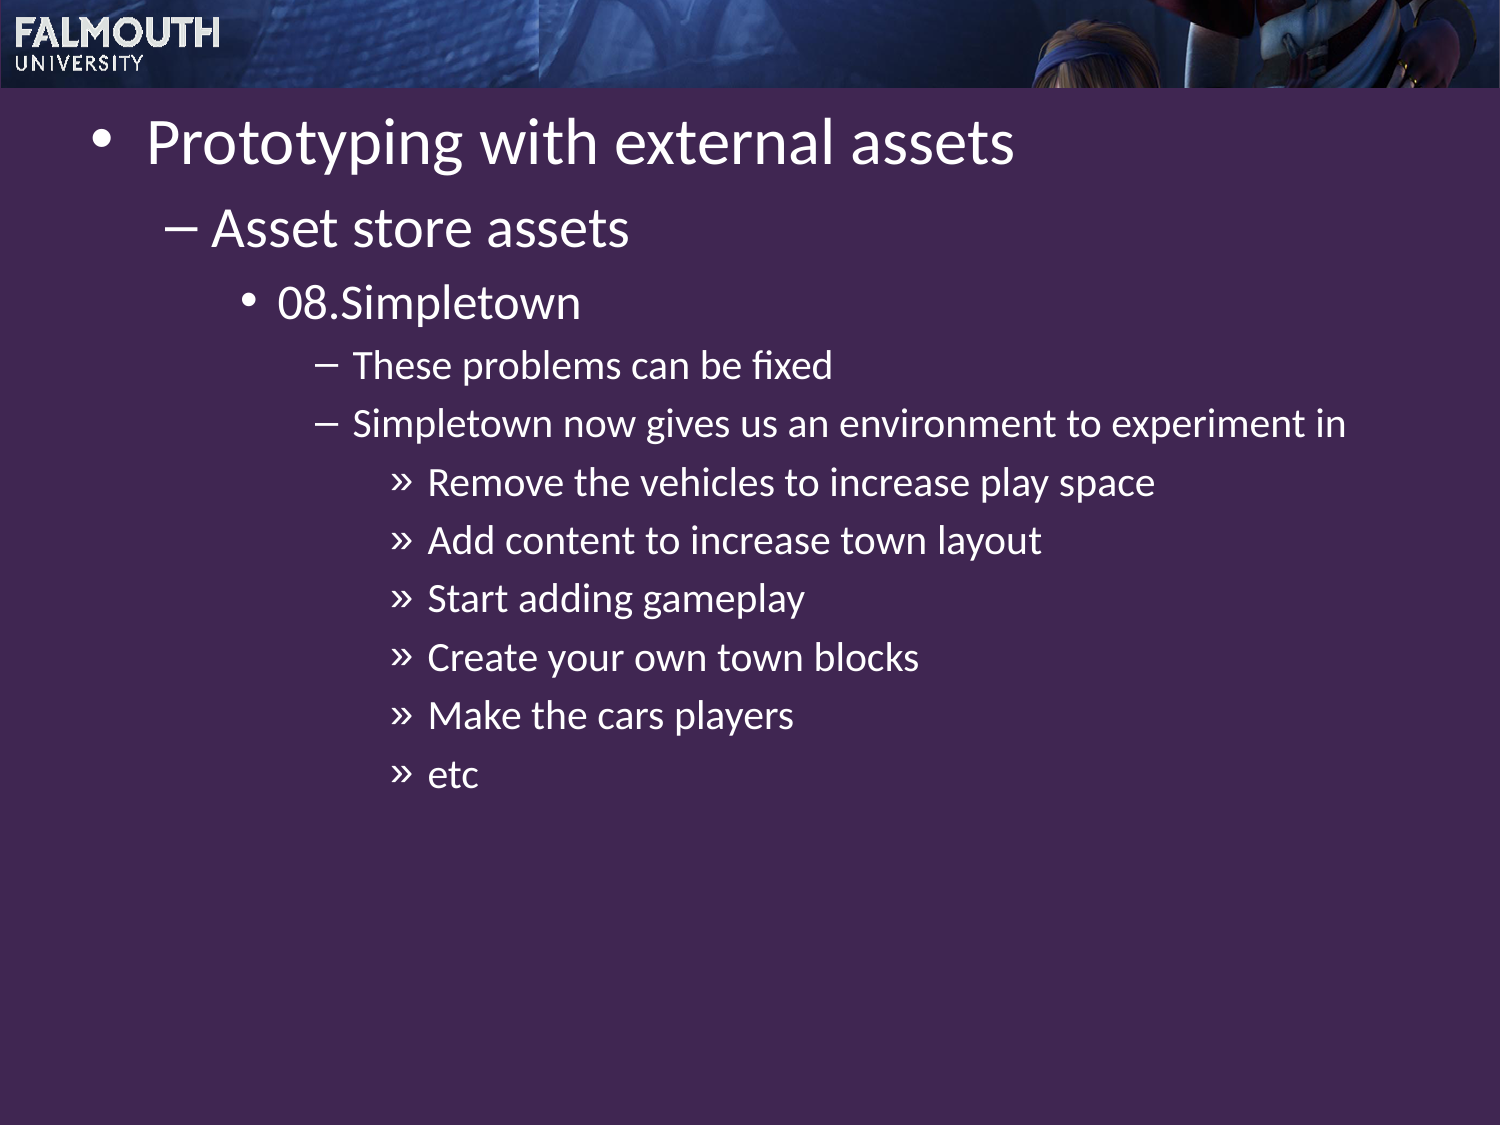

Prototyping with external assets
Asset store assets
08.Simpletown
These problems can be fixed
Simpletown now gives us an environment to experiment in
Remove the vehicles to increase play space
Add content to increase town layout
Start adding gameplay
Create your own town blocks
Make the cars players
etc